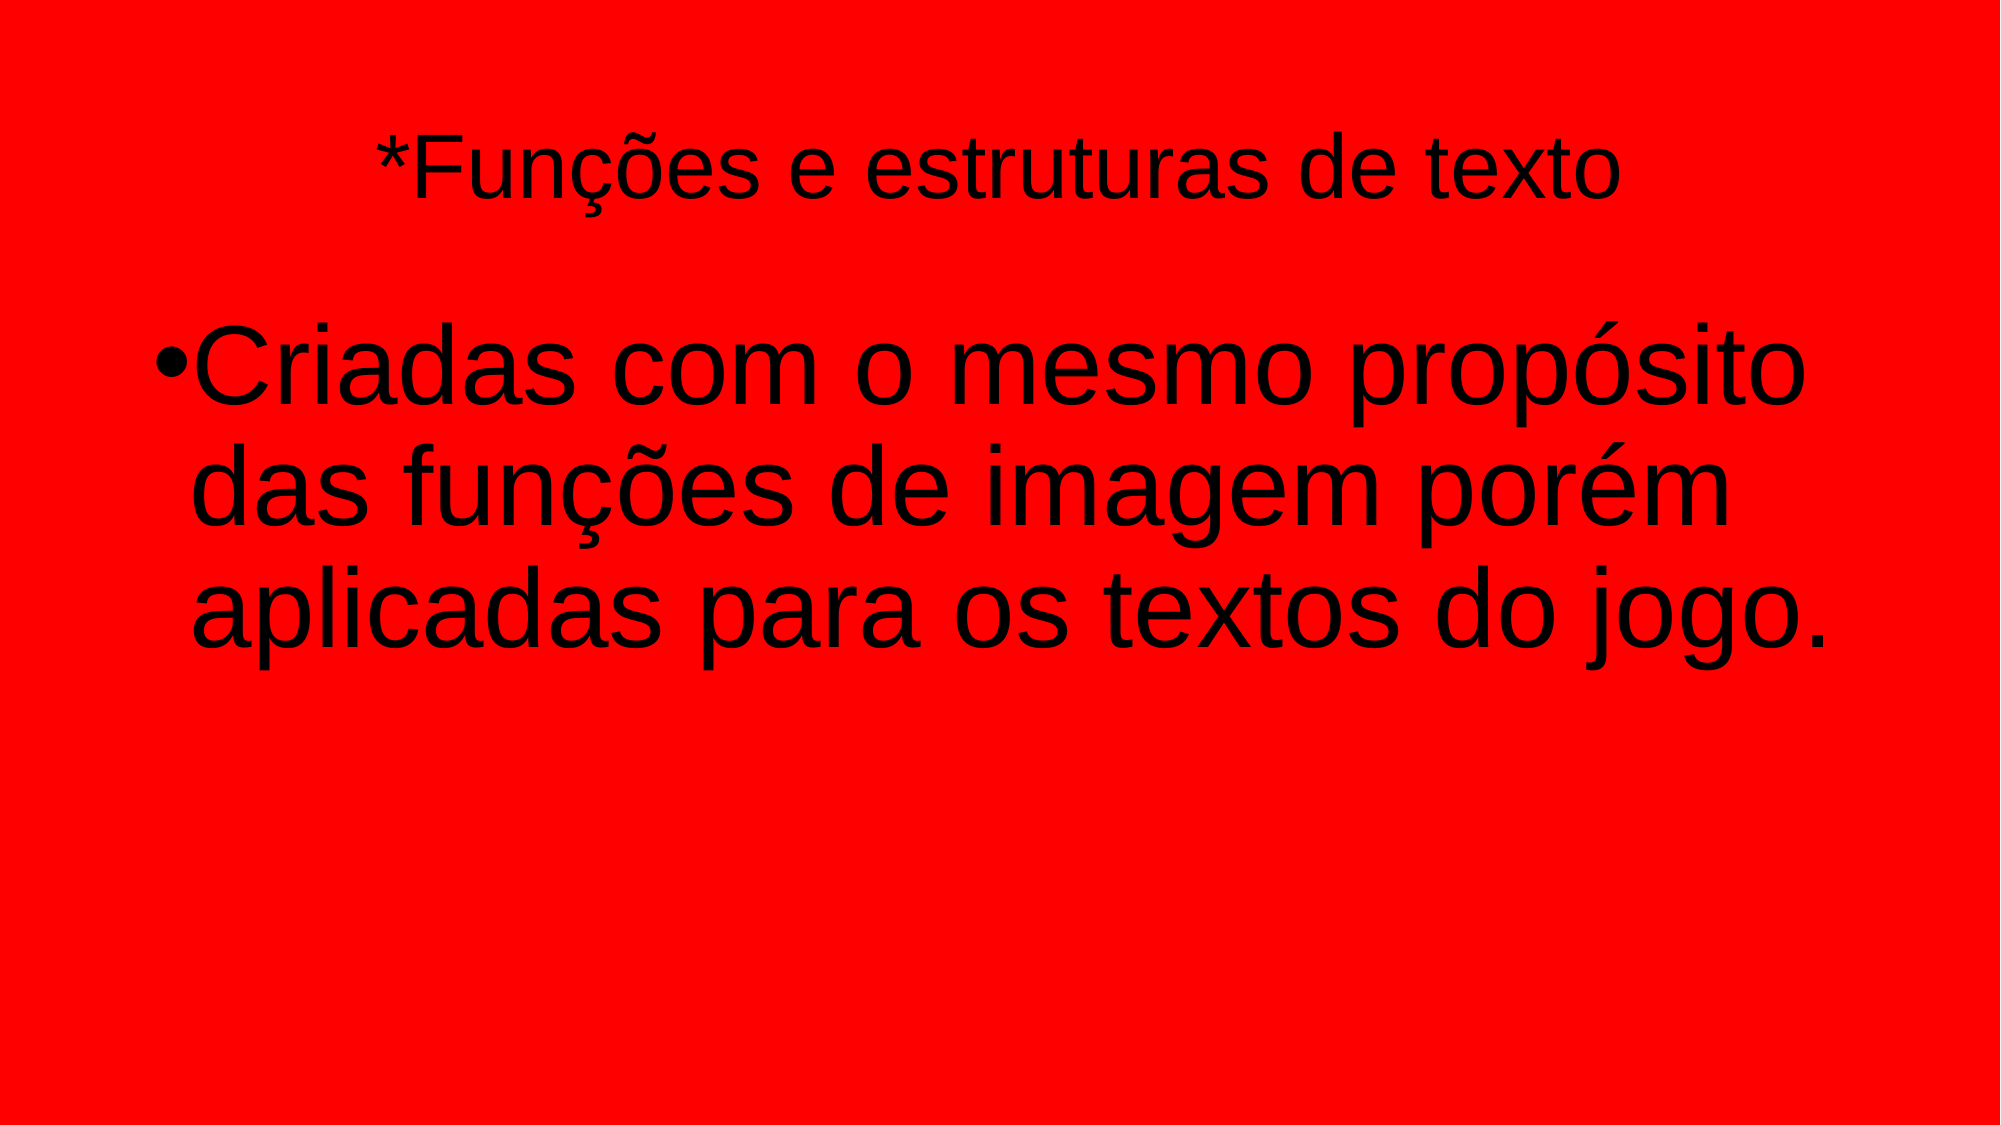

# *Funções e estruturas de texto
Criadas com o mesmo propósito das funções de imagem porém aplicadas para os textos do jogo.